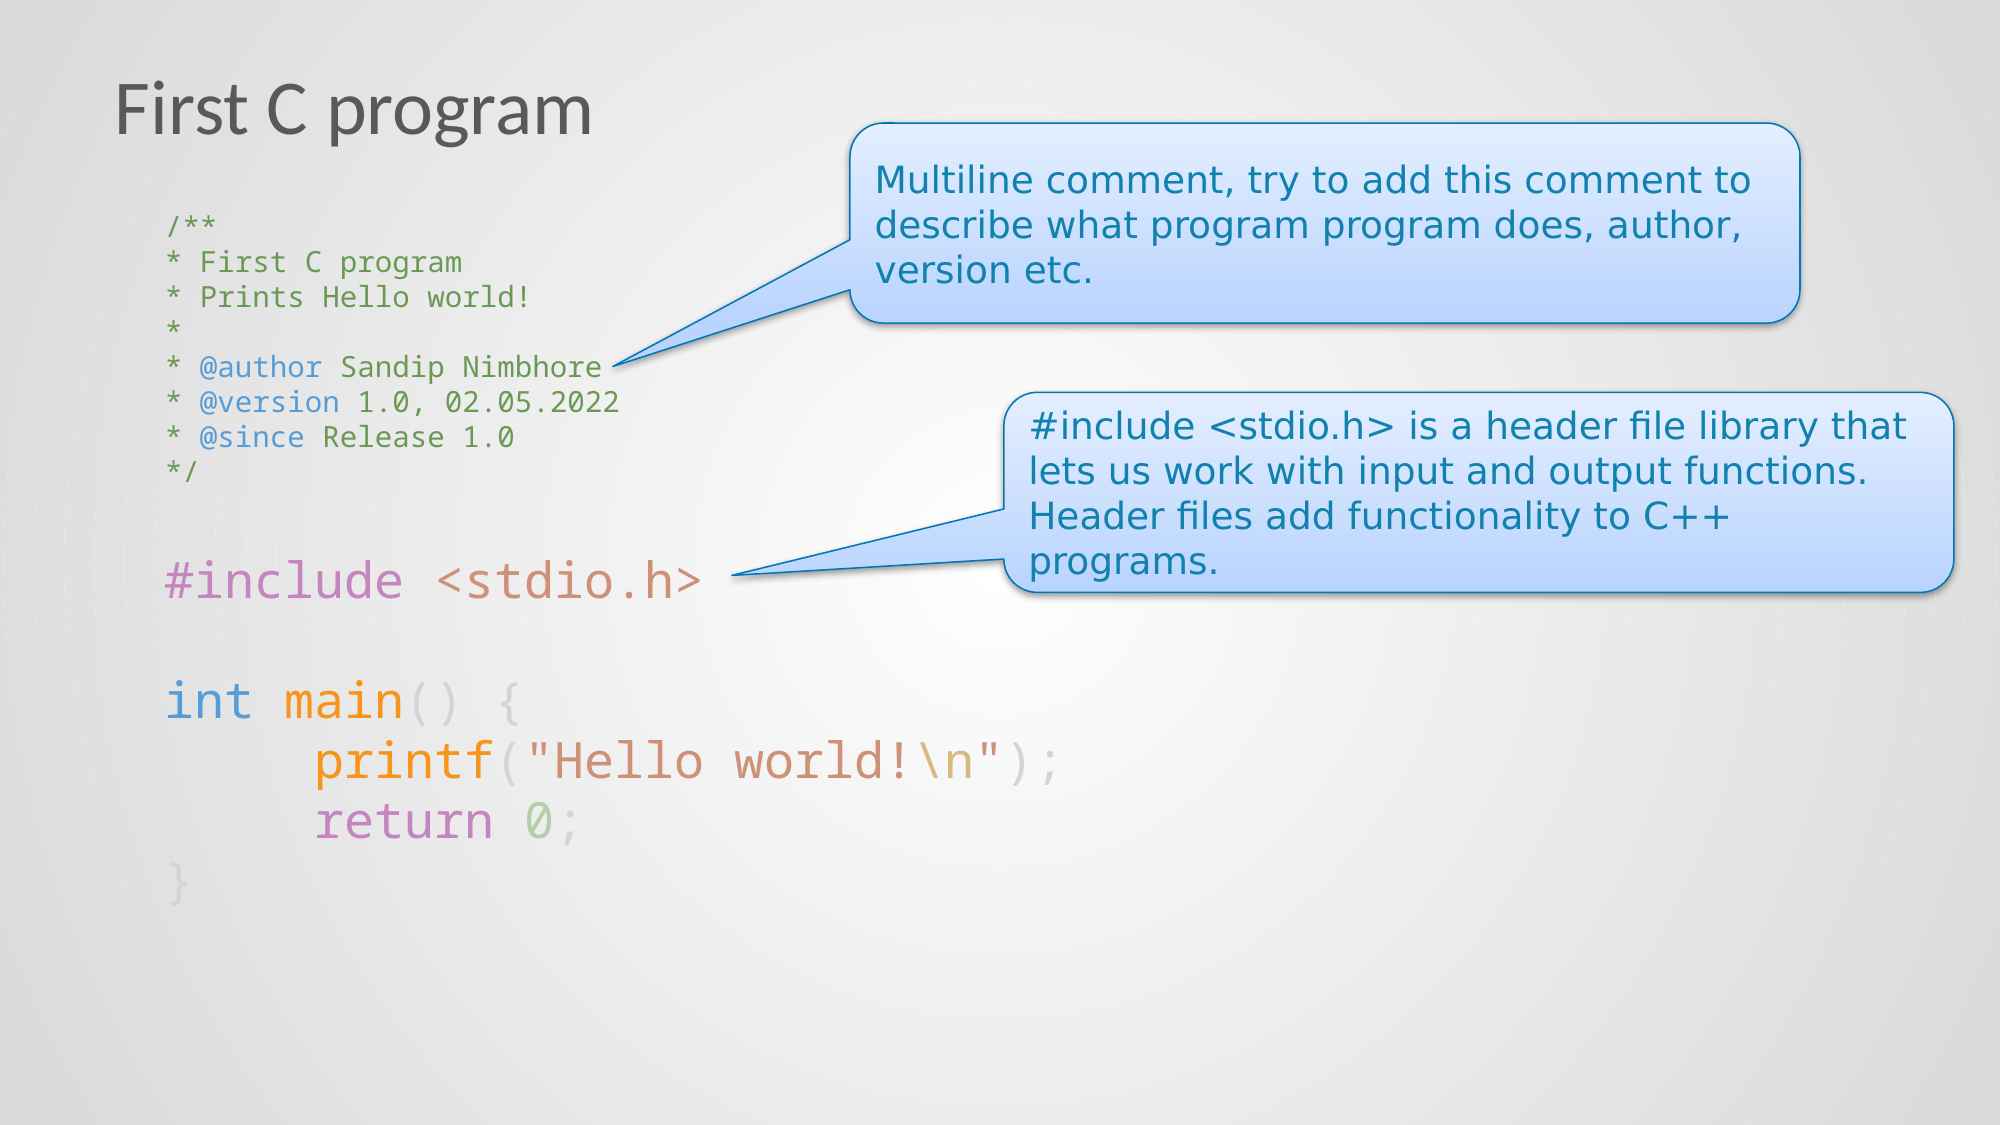

# First C program
Multiline comment, try to add this comment to describe what program program does, author, version etc.
/**
* First C program
* Prints Hello world!
*
* @author Sandip Nimbhore
* @version 1.0, 02.05.2022
* @since Release 1.0
*/
#include <stdio.h>
int main() {
	printf("Hello world!\n");
	return 0;
}

#include <stdio.h> is a header file library that lets us work with input and output functions.
Header files add functionality to C++ programs.